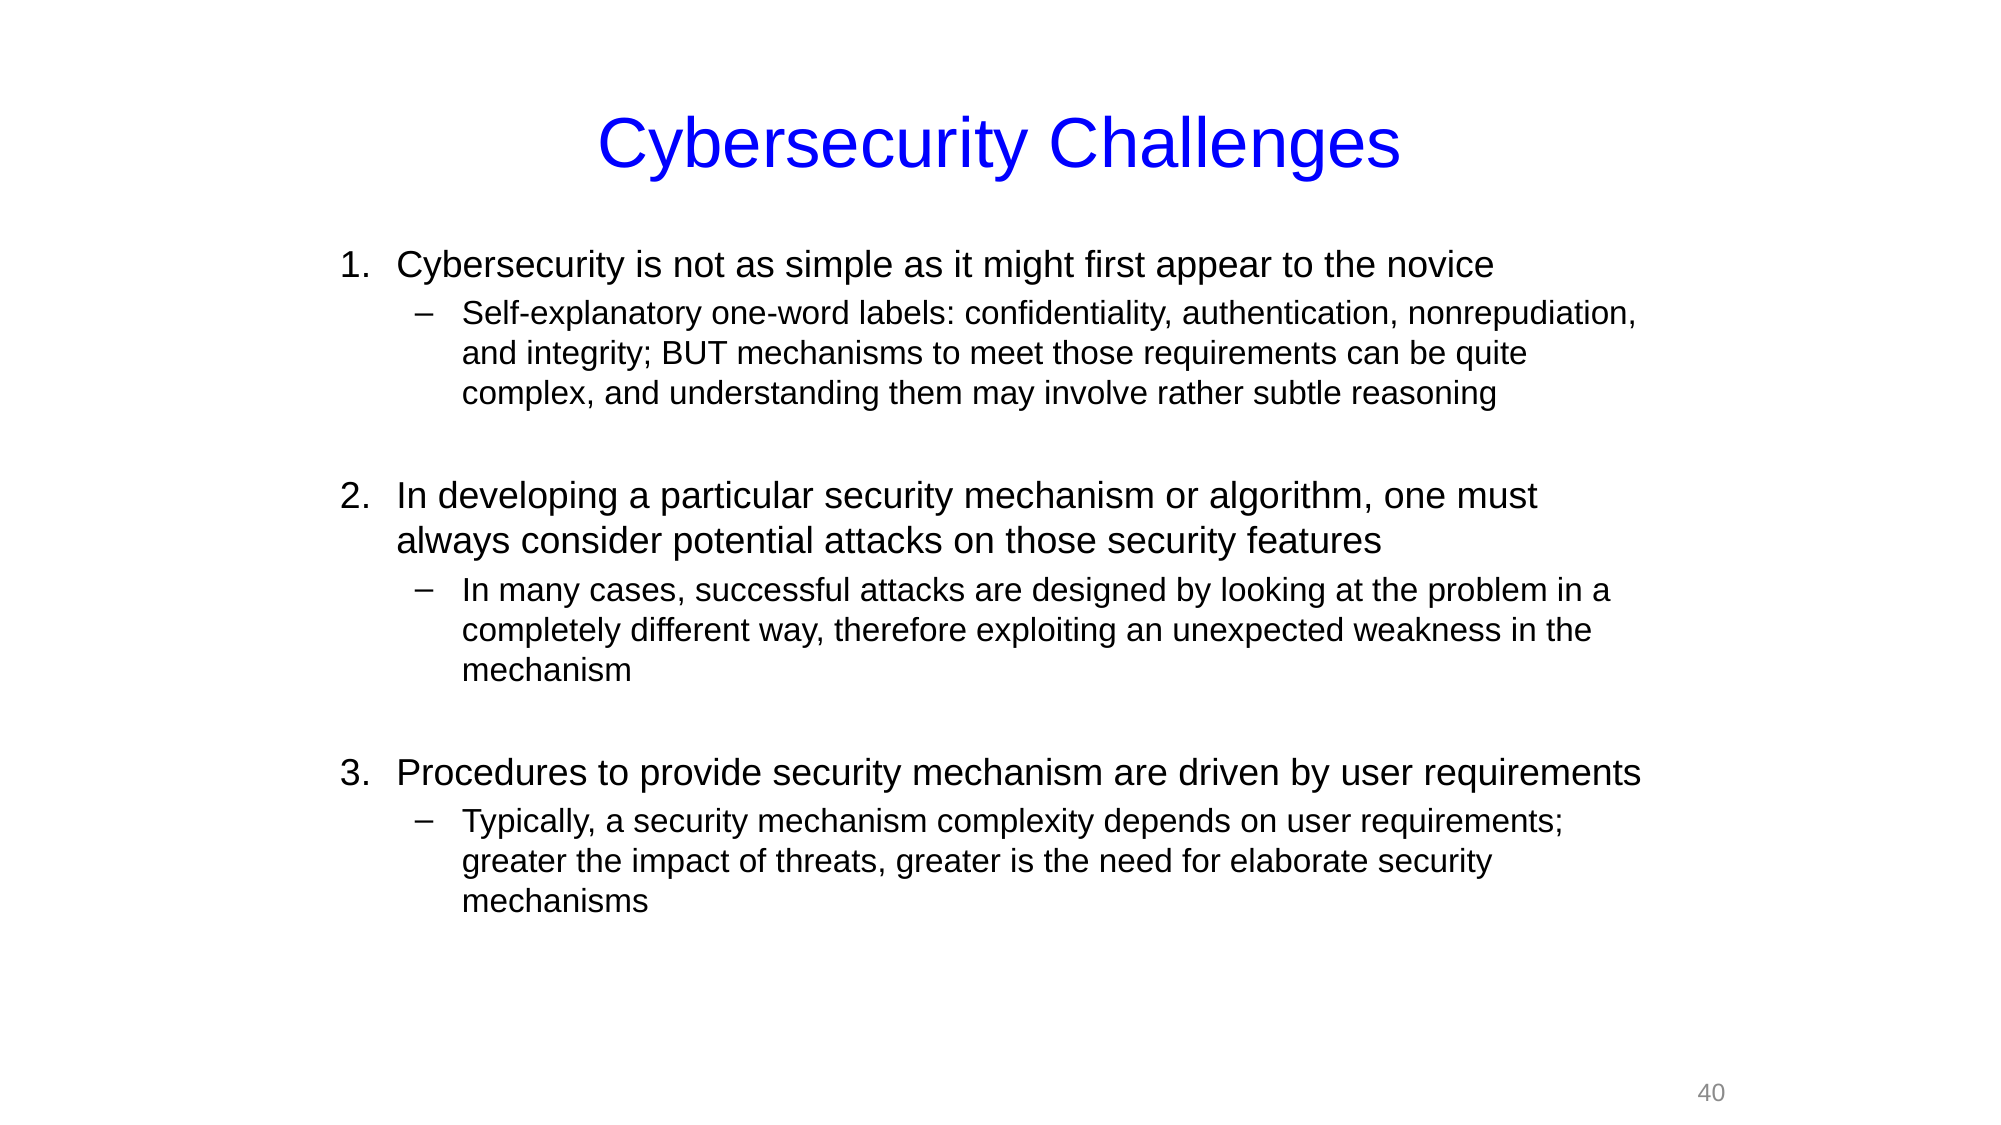

# Cybersecurity Challenges
Cybersecurity is not as simple as it might first appear to the novice
Self-explanatory one-word labels: confidentiality, authentication, nonrepudiation, and integrity; BUT mechanisms to meet those requirements can be quite complex, and understanding them may involve rather subtle reasoning

In developing a particular security mechanism or algorithm, one must always consider potential attacks on those security features
In many cases, successful attacks are designed by looking at the problem in a completely different way, therefore exploiting an unexpected weakness in the mechanism

Procedures to provide security mechanism are driven by user requirements
Typically, a security mechanism complexity depends on user requirements; greater the impact of threats, greater is the need for elaborate security mechanisms

40